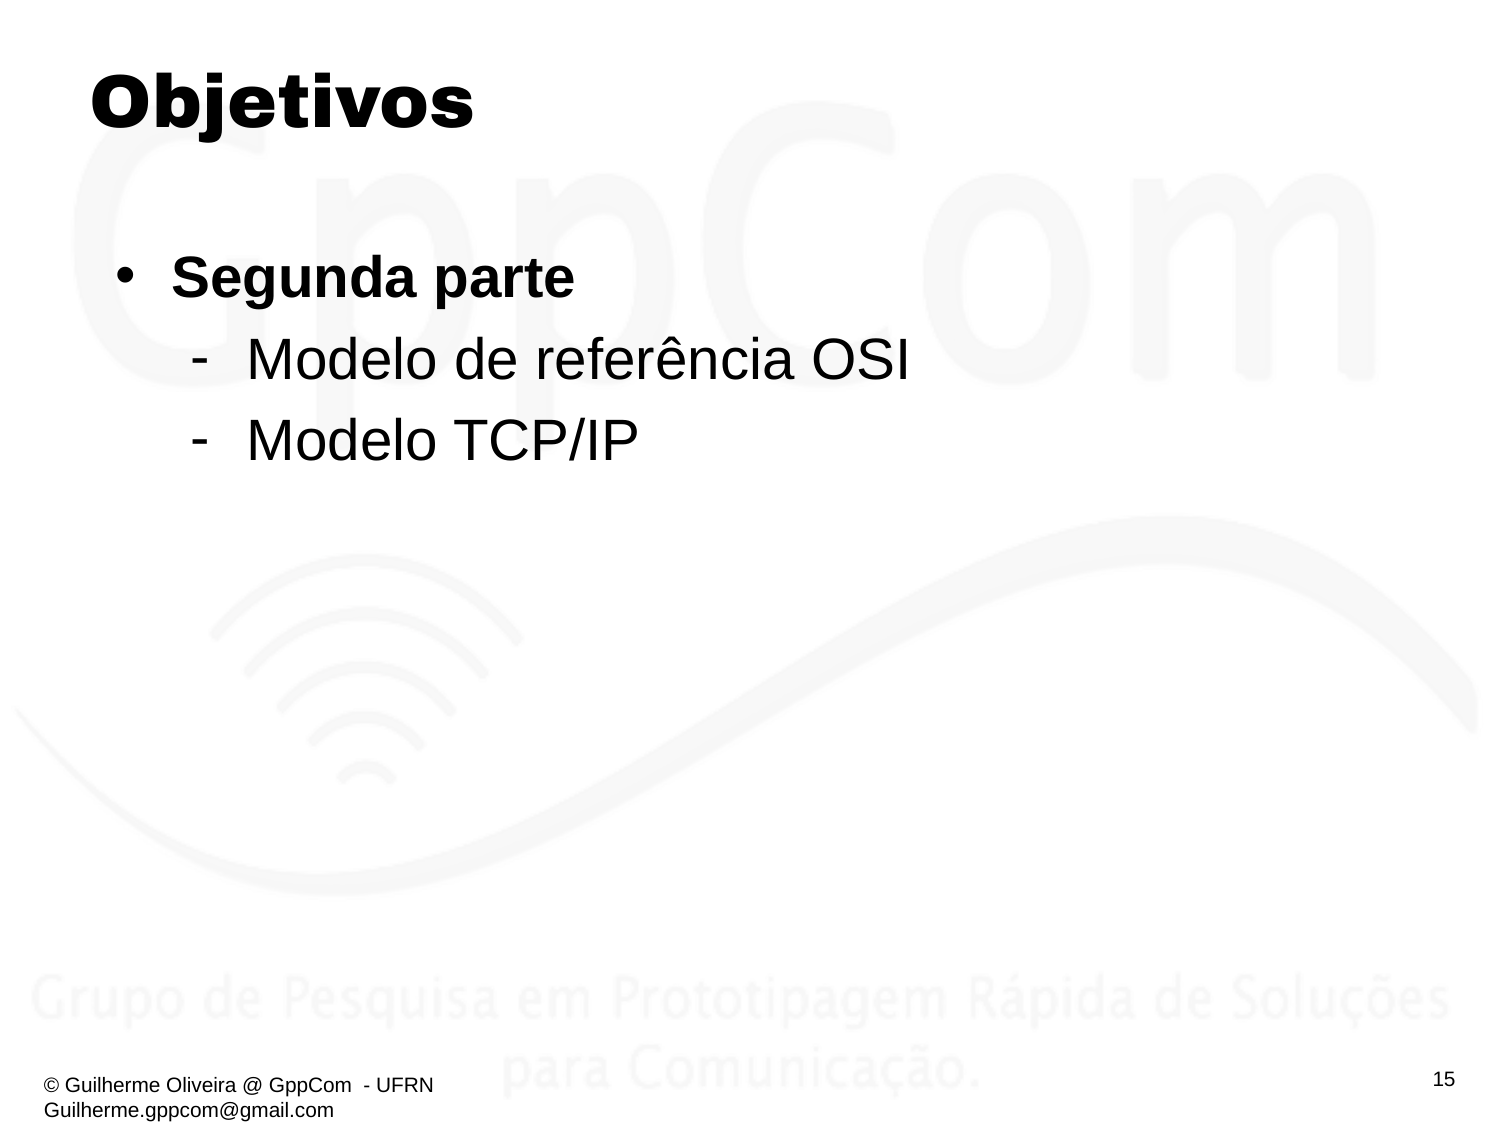

# Objetivos
Segunda parte
Modelo de referência OSI
Modelo TCP/IP

15